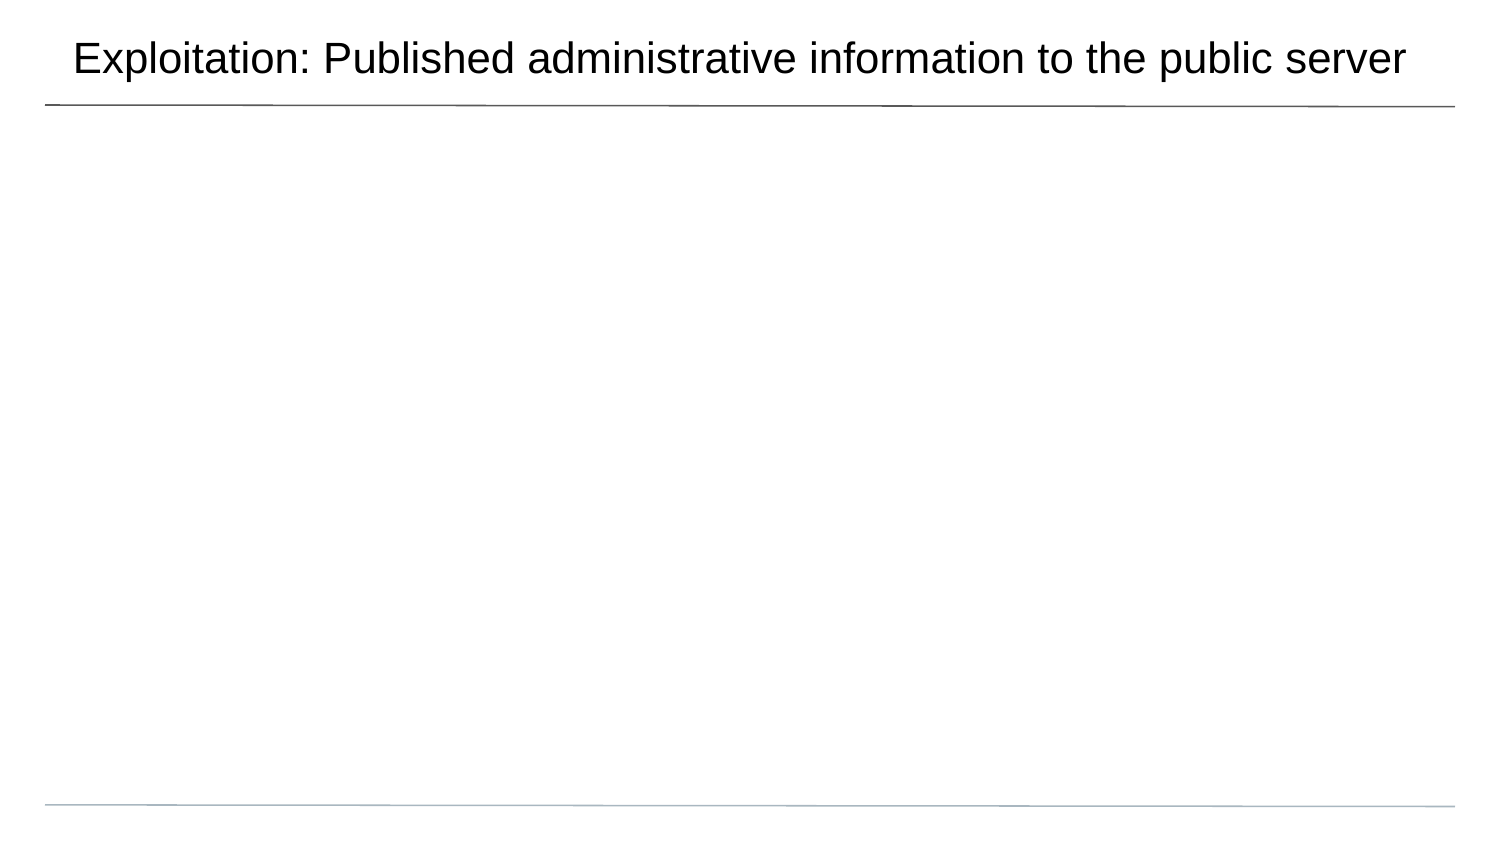

# Exploitation: Published administrative information to the public server